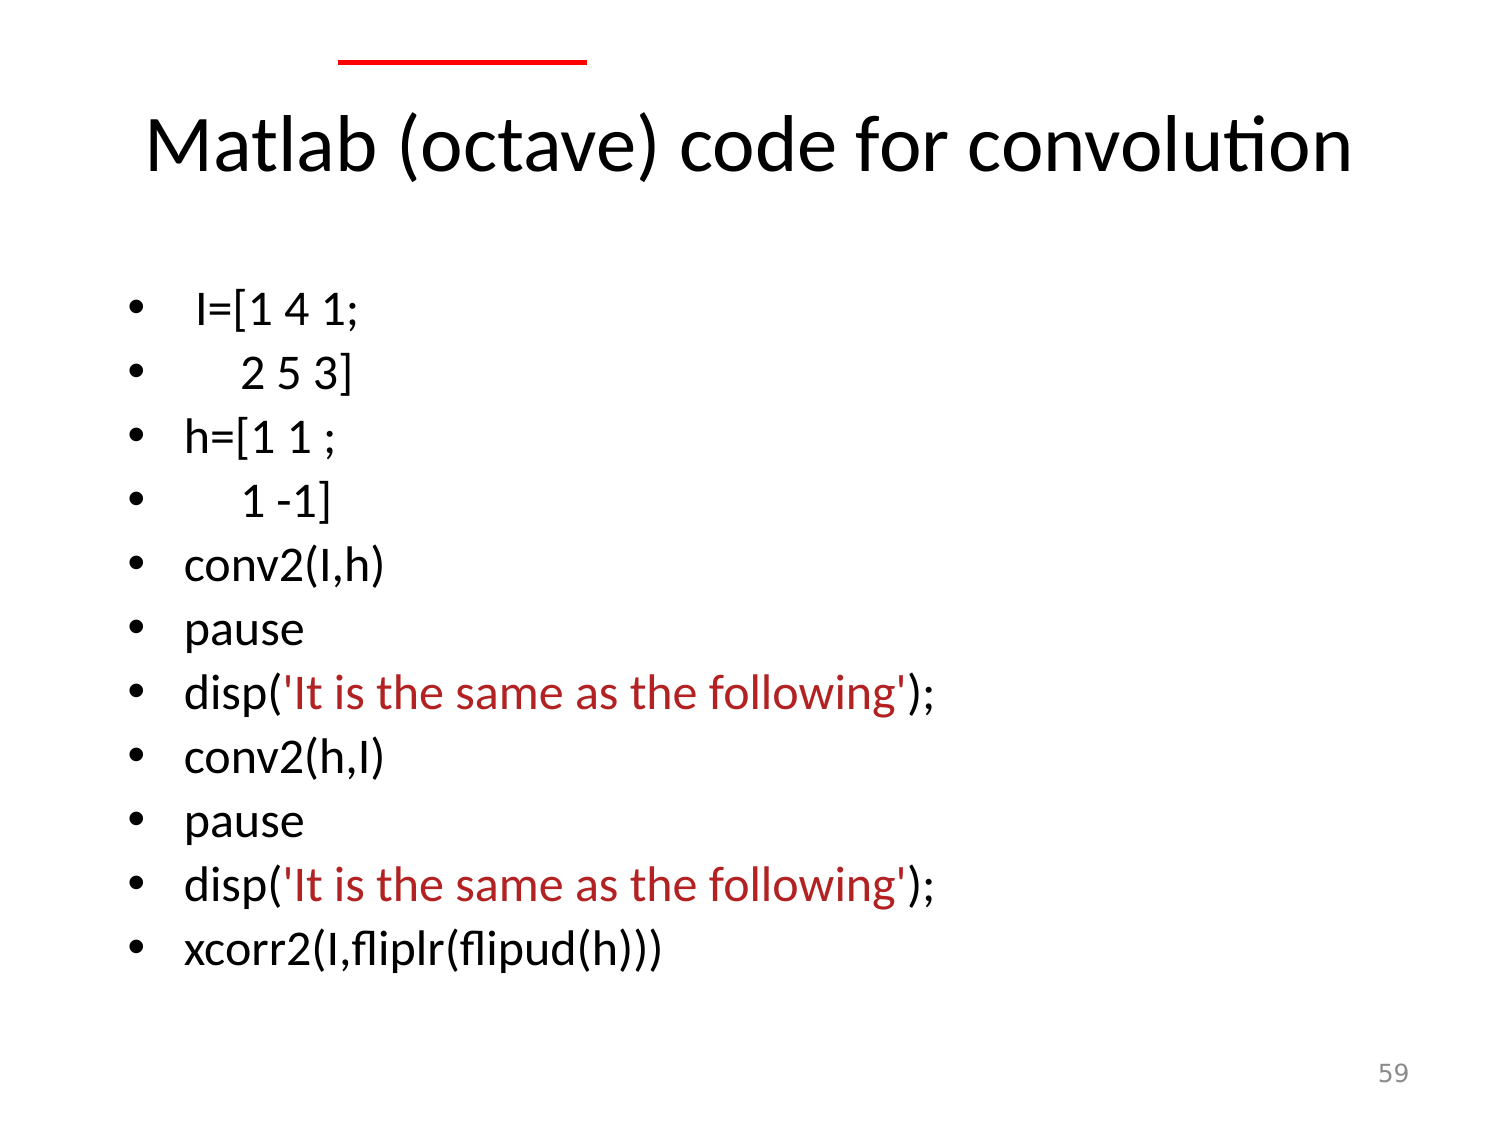

# Matlab (octave) code for convolution
 I=[1 4 1;
     2 5 3]
h=[1 1 ;
     1 -1]
conv2(I,h)
pause
disp('It is the same as the following');
conv2(h,I)
pause
disp('It is the same as the following');
xcorr2(I,fliplr(flipud(h)))
59